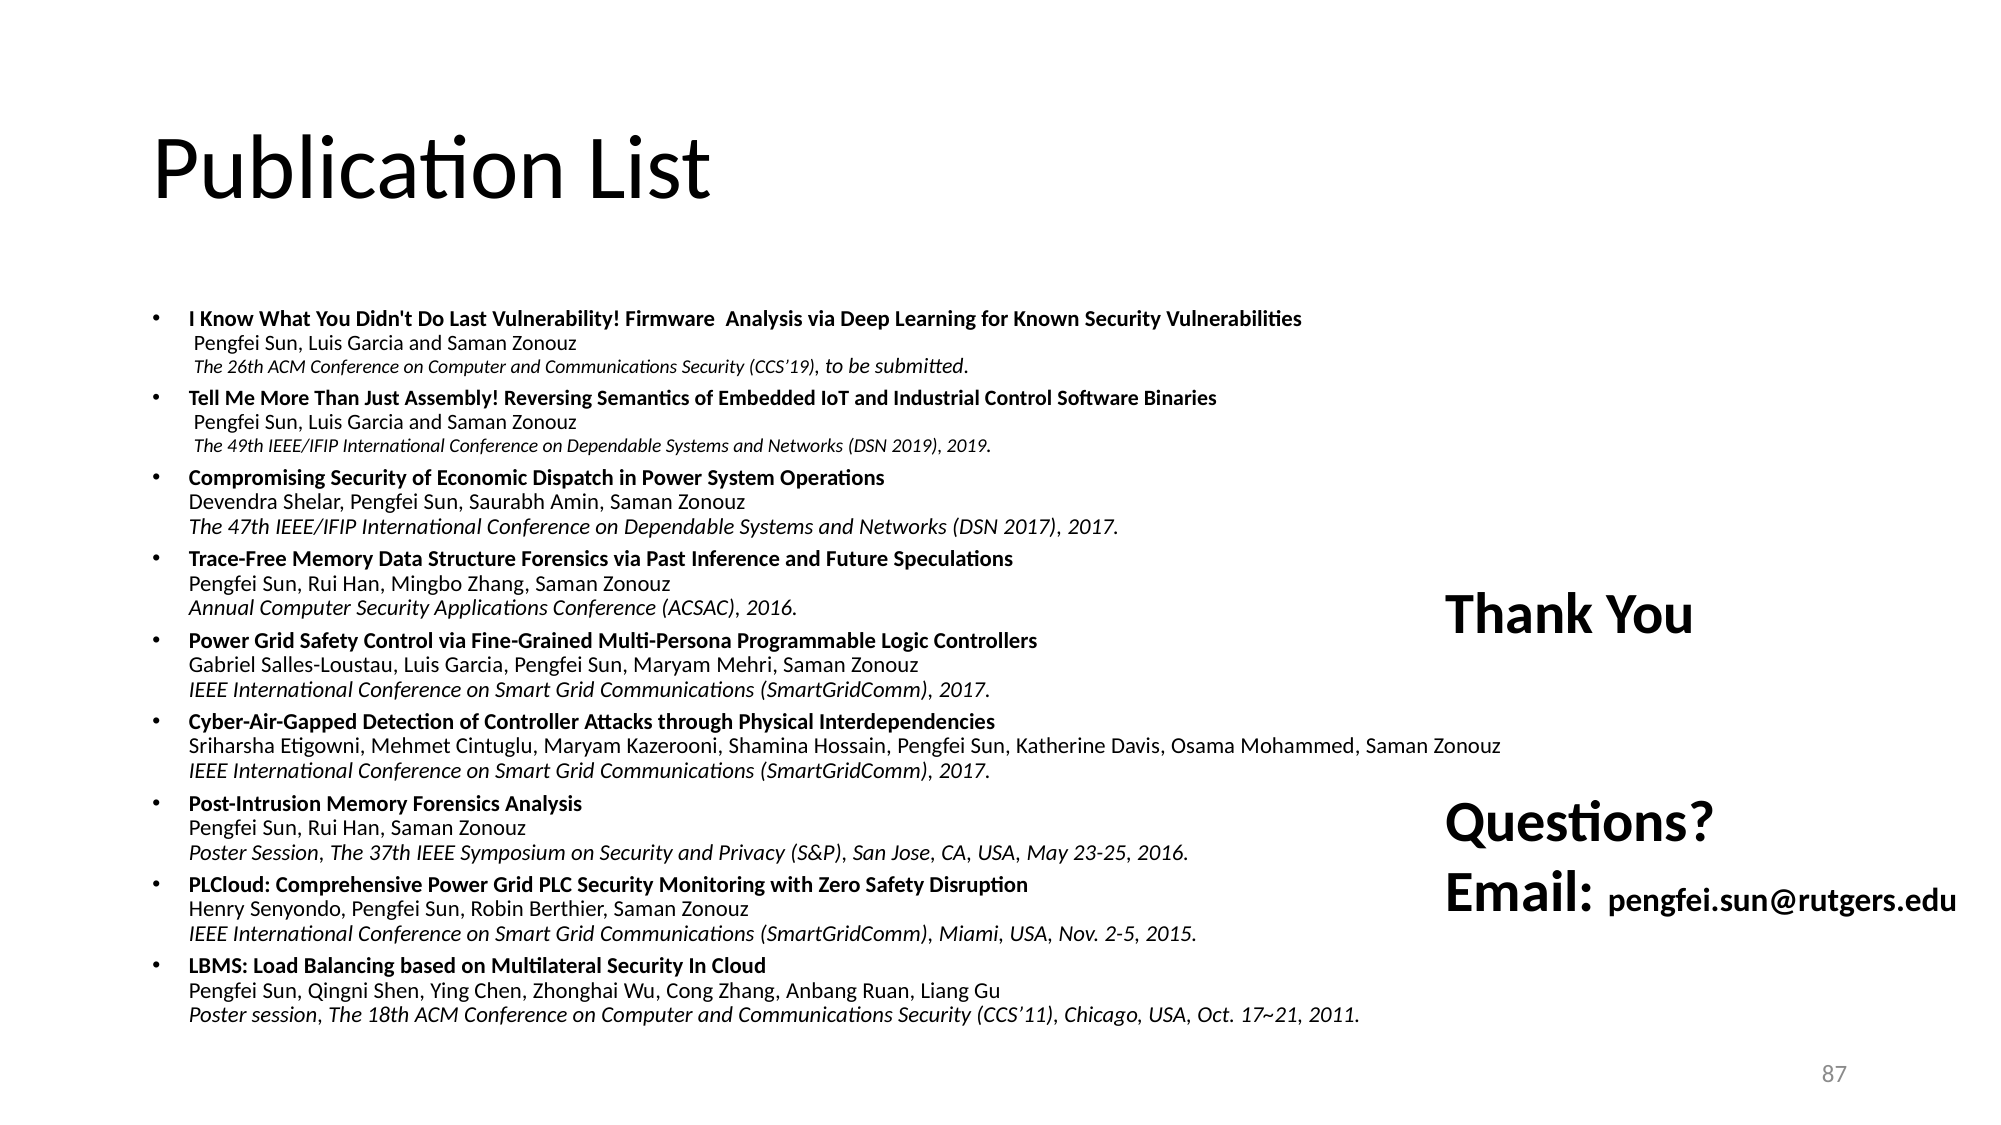

# Publication List
I Know What You Didn't Do Last Vulnerability! Firmware  Analysis via Deep Learning for Known Security Vulnerabilities
 Pengfei Sun, Luis Garcia and Saman Zonouz
 The 26th ACM Conference on Computer and Communications Security (CCS’19), to be submitted.
Tell Me More Than Just Assembly! Reversing Semantics of Embedded IoT and Industrial Control Software Binaries
 Pengfei Sun, Luis Garcia and Saman Zonouz
 The 49th IEEE/IFIP International Conference on Dependable Systems and Networks (DSN 2019), 2019.
Compromising Security of Economic Dispatch in Power System Operations
Devendra Shelar, Pengfei Sun, Saurabh Amin, Saman Zonouz
The 47th IEEE/IFIP International Conference on Dependable Systems and Networks (DSN 2017), 2017.
Trace-Free Memory Data Structure Forensics via Past Inference and Future Speculations
Pengfei Sun, Rui Han, Mingbo Zhang, Saman Zonouz
Annual Computer Security Applications Conference (ACSAC), 2016.
Power Grid Safety Control via Fine-Grained Multi-Persona Programmable Logic Controllers
Gabriel Salles-Loustau, Luis Garcia, Pengfei Sun, Maryam Mehri, Saman Zonouz
IEEE International Conference on Smart Grid Communications (SmartGridComm), 2017.
Cyber-Air-Gapped Detection of Controller Attacks through Physical Interdependencies
Sriharsha Etigowni, Mehmet Cintuglu, Maryam Kazerooni, Shamina Hossain, Pengfei Sun, Katherine Davis, Osama Mohammed, Saman Zonouz
IEEE International Conference on Smart Grid Communications (SmartGridComm), 2017.
Post-Intrusion Memory Forensics Analysis
Pengfei Sun, Rui Han, Saman Zonouz
Poster Session, The 37th IEEE Symposium on Security and Privacy (S&P), San Jose, CA, USA, May 23-25, 2016.
PLCloud: Comprehensive Power Grid PLC Security Monitoring with Zero Safety Disruption
Henry Senyondo, Pengfei Sun, Robin Berthier, Saman Zonouz
IEEE International Conference on Smart Grid Communications (SmartGridComm), Miami, USA, Nov. 2-5, 2015.
LBMS: Load Balancing based on Multilateral Security In Cloud
Pengfei Sun, Qingni Shen, Ying Chen, Zhonghai Wu, Cong Zhang, Anbang Ruan, Liang Gu
Poster session, The 18th ACM Conference on Computer and Communications Security (CCS’11), Chicago, USA, Oct. 17~21, 2011.

Thank You
Questions?
Email: pengfei.sun@rutgers.edu
87